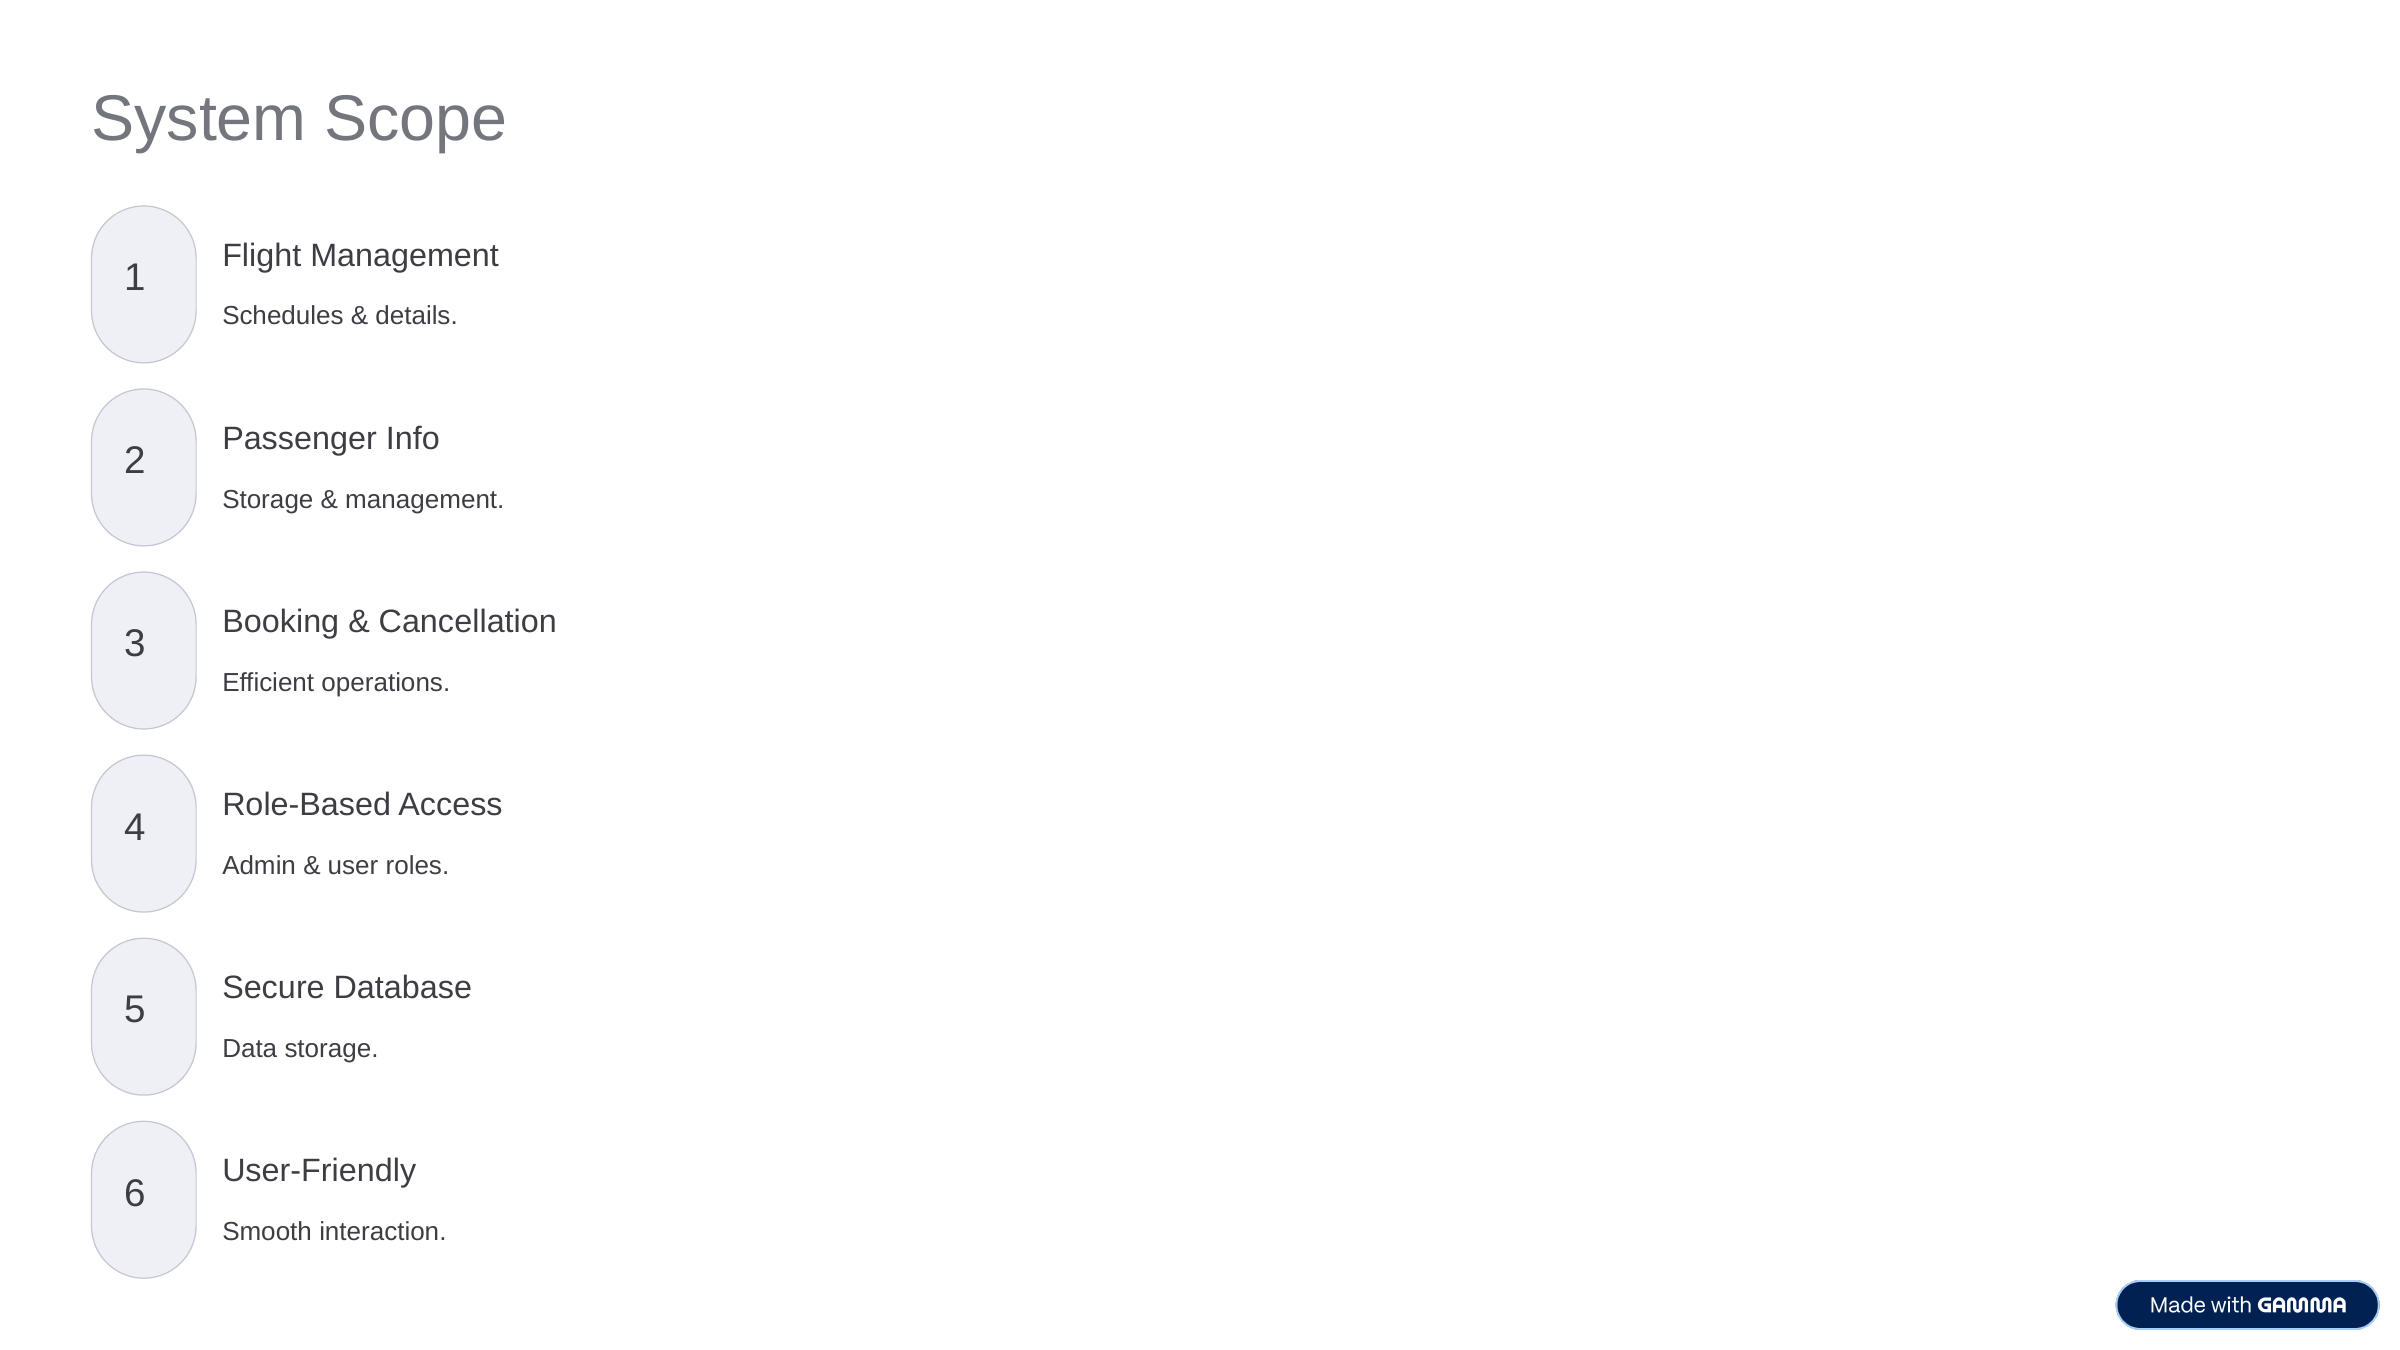

System Scope

Flight Management
1
Schedules & details.

Passenger Info
2
Storage & management.

Booking & Cancellation
3
Efficient operations.

Role-Based Access
4
Admin & user roles.

Secure Database
5
Data storage.

User-Friendly
6
Smooth interaction.